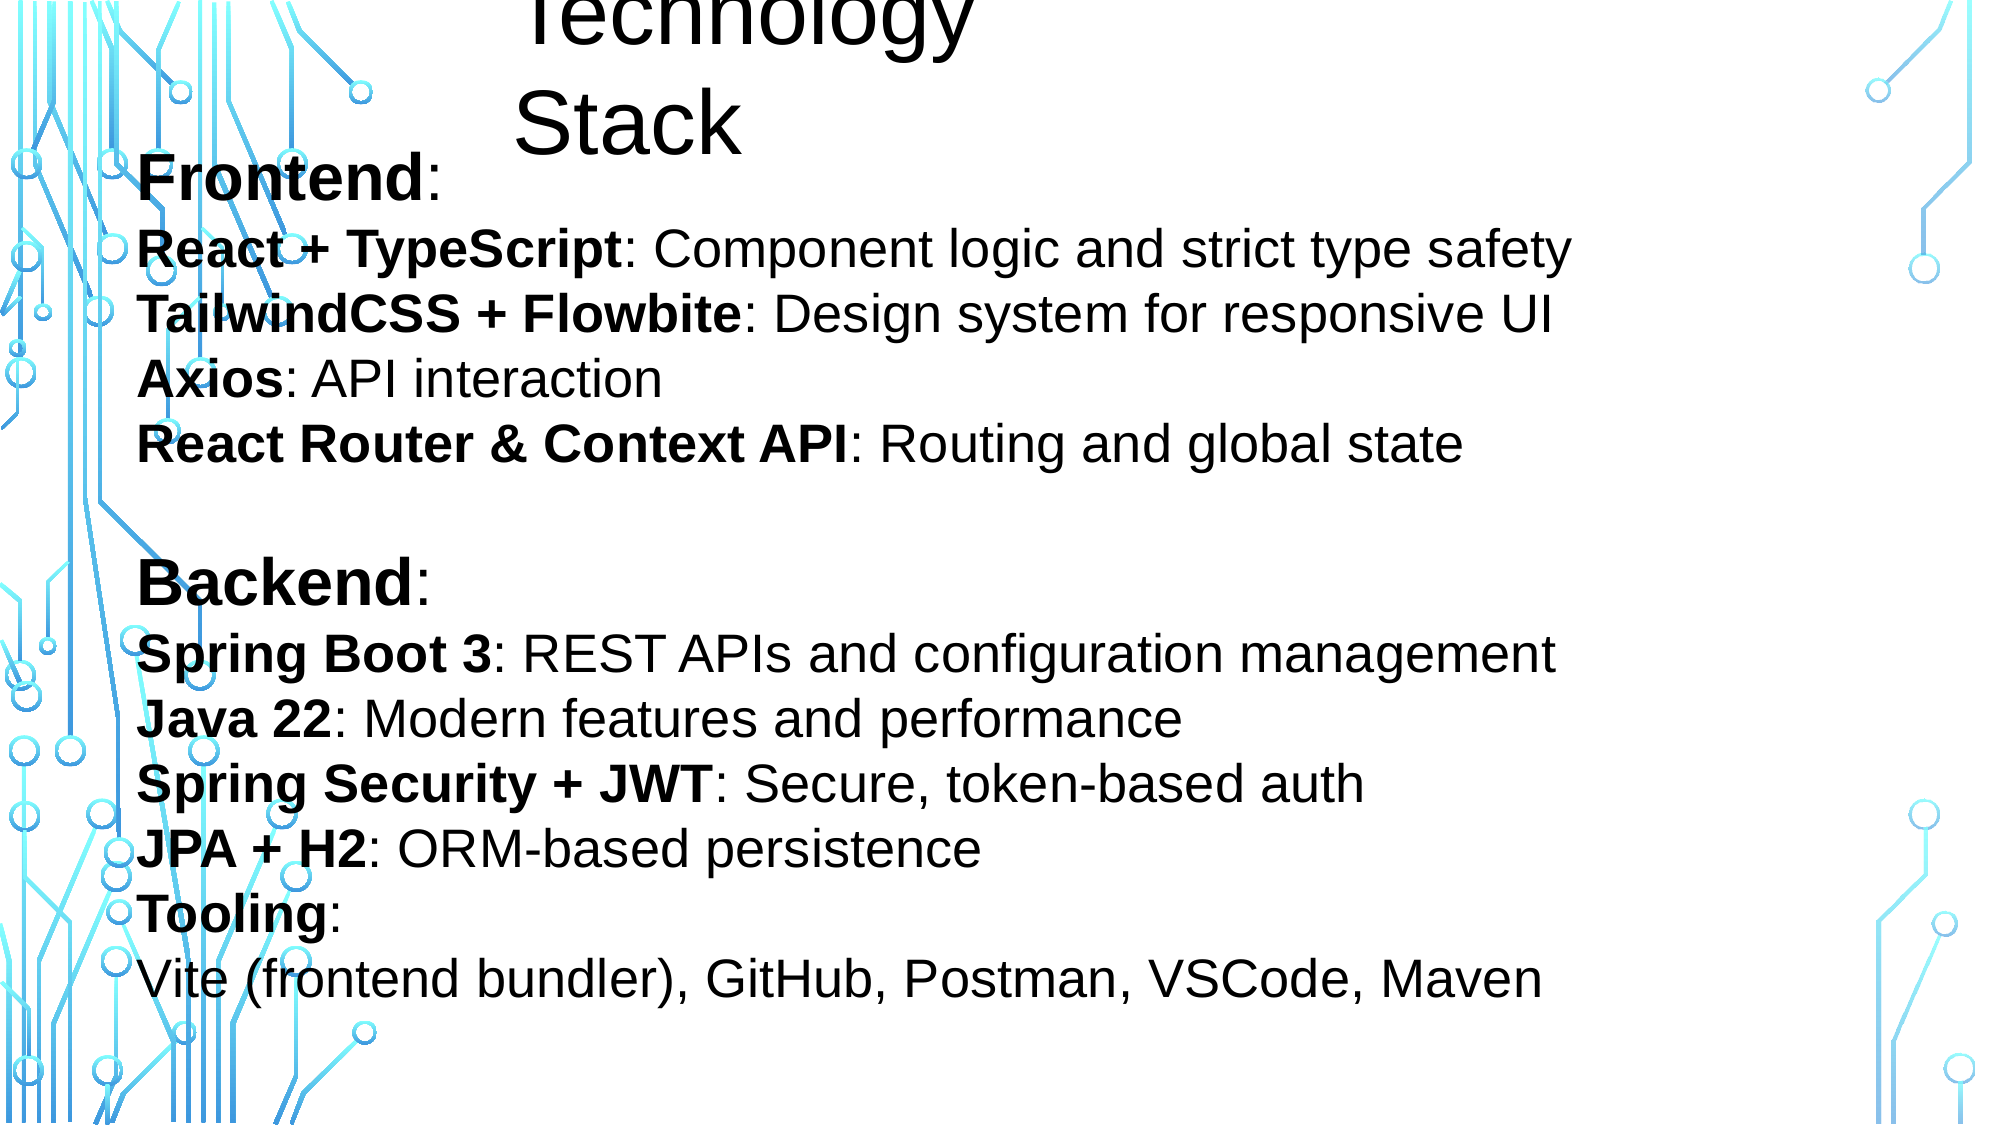

Technology Stack
Frontend:
React + TypeScript: Component logic and strict type safety
TailwindCSS + Flowbite: Design system for responsive UI
Axios: API interaction
React Router & Context API: Routing and global state

Backend:
Spring Boot 3: REST APIs and configuration management
Java 22: Modern features and performance
Spring Security + JWT: Secure, token-based auth
JPA + H2: ORM-based persistence
Tooling:
Vite (frontend bundler), GitHub, Postman, VSCode, Maven